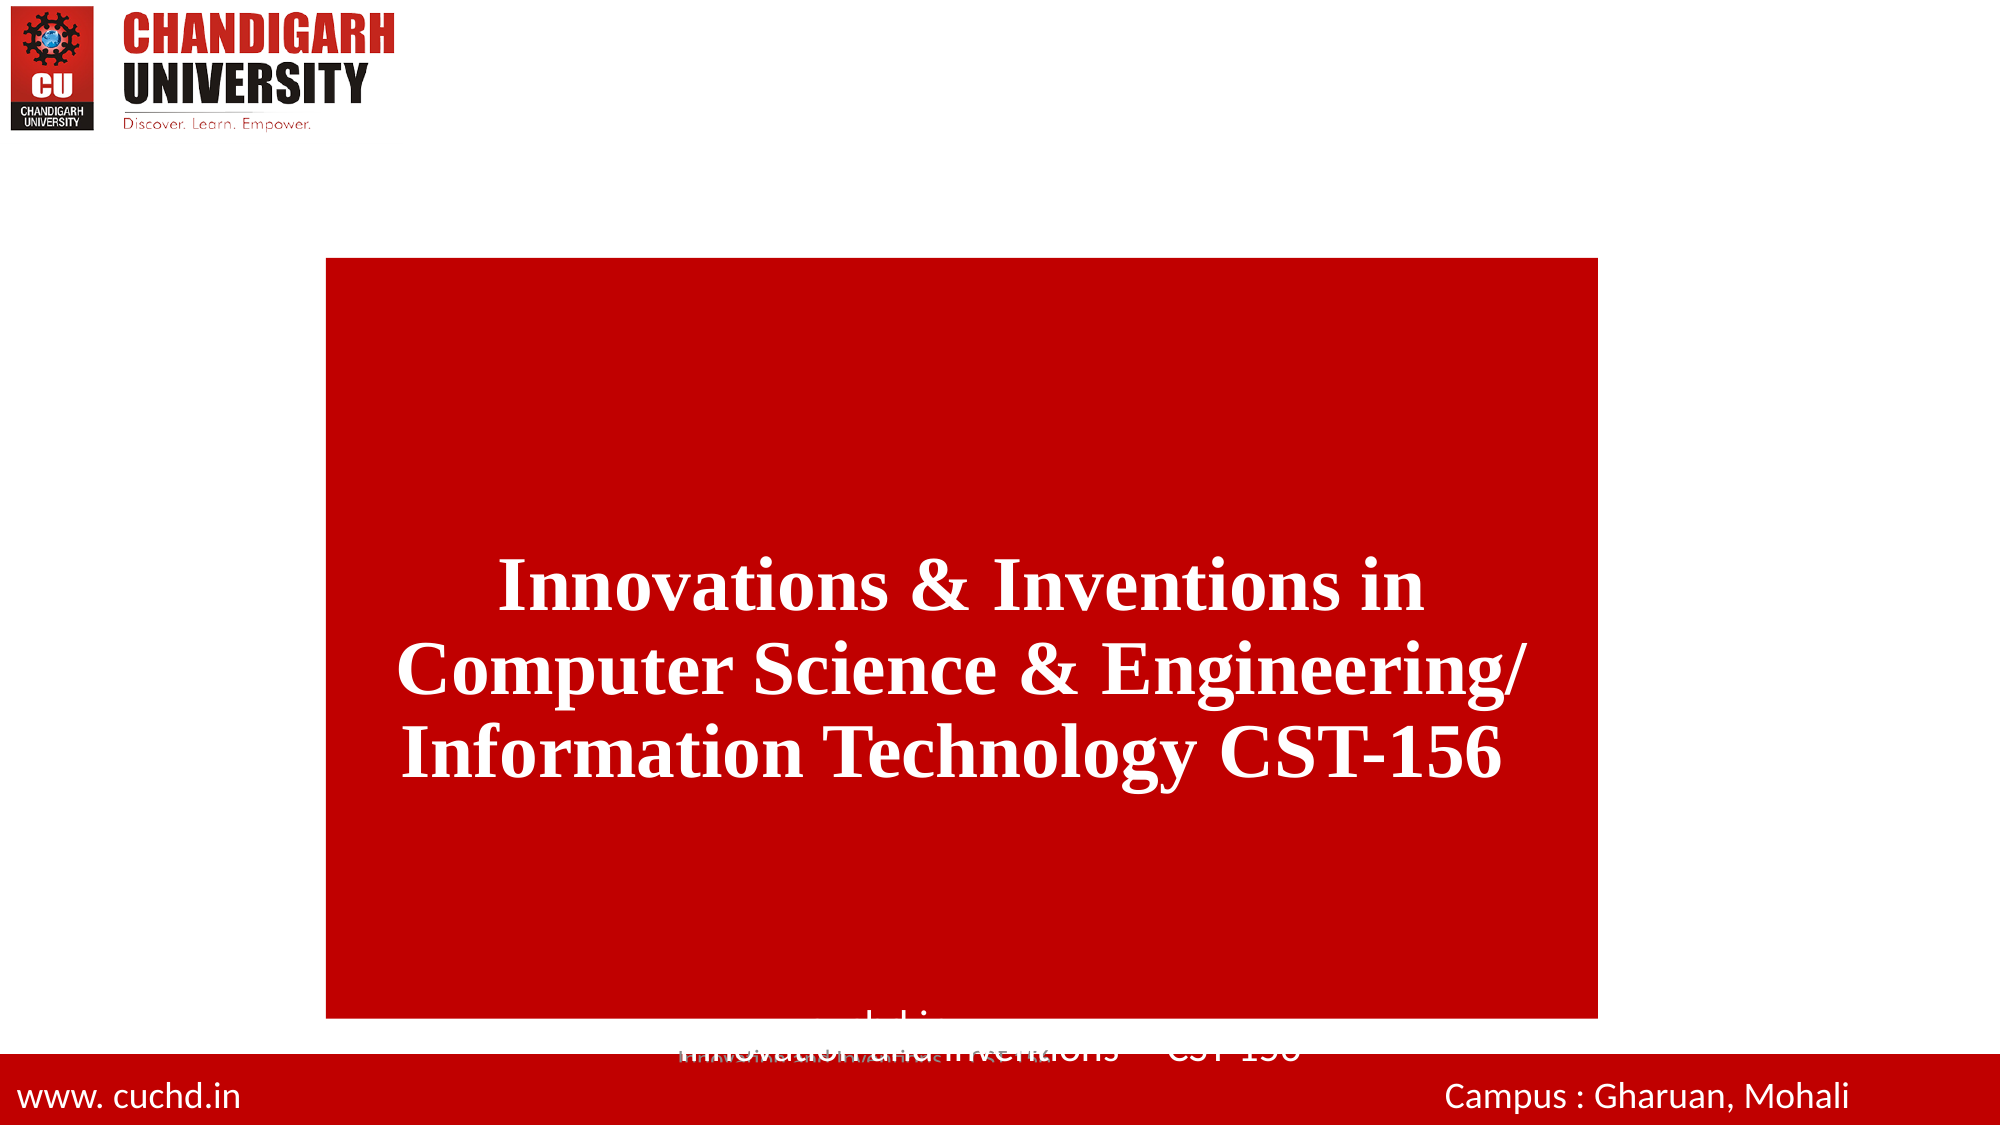

# Innovations & Inventions in Computer Science & Engineering/ Information Technology CST-156
10/26/2018
Innovation and Inventions     CST 156
www. cuchd.in                                                                                       Campus : Gharaun, Mohali
2
2
2
University Institute of Applied Science
www. cuchd.in                                                                                                                                                     Campus : Gharuan, Mohali
www. cuchd.in                                                                                                                                                     Campus : Gharuan, Mohali
www. cuchd.in                                                                                                                                              Campus : Gharuan, Mohali
Innovation and Inventions     CST 156
www. cuchd.in                                                                                                                                              Campus : Gharuan, Mohali